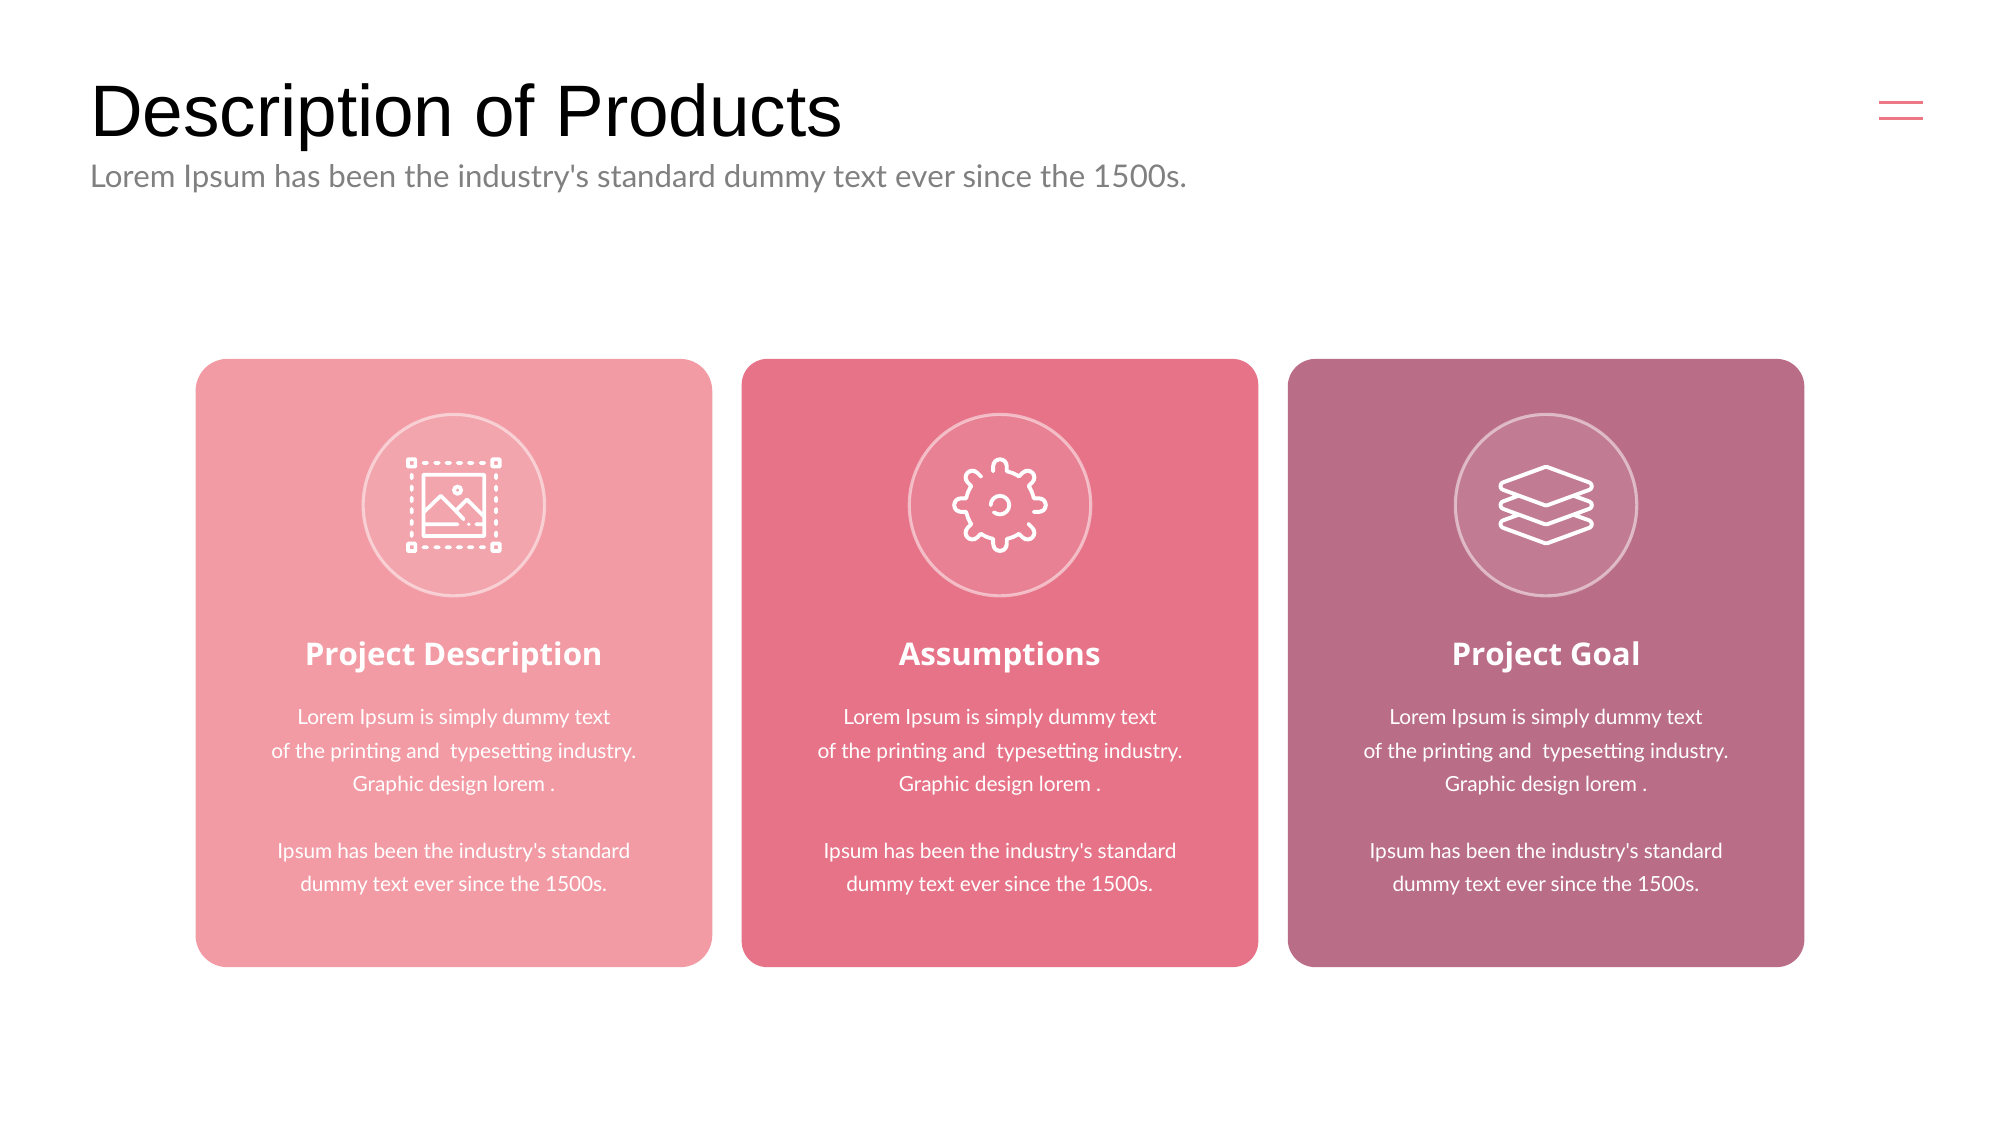

# Description of Products
Lorem Ipsum has been the industry's standard dummy text ever since the 1500s.

Project Description
Assumptions
Project Goal
Lorem Ipsum is simply dummy text
of the printing and  typesetting industry. Graphic design lorem .

Ipsum has been the industry's standard dummy text ever since the 1500s.
Lorem Ipsum is simply dummy text
of the printing and  typesetting industry. Graphic design lorem .

Ipsum has been the industry's standard dummy text ever since the 1500s.
Lorem Ipsum is simply dummy text
of the printing and  typesetting industry. Graphic design lorem .

Ipsum has been the industry's standard dummy text ever since the 1500s.